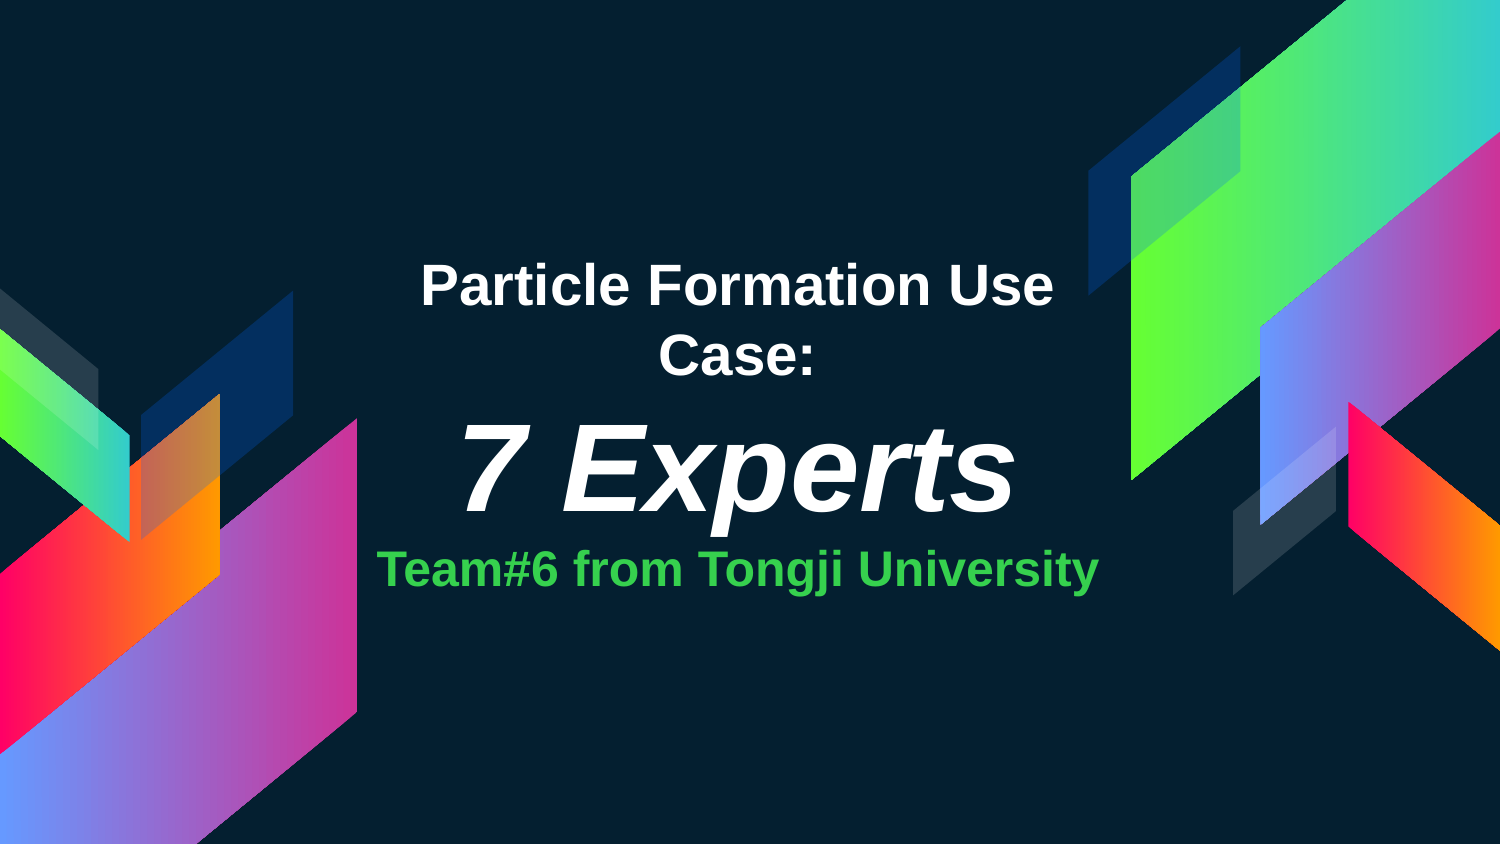

# Particle Formation Use Case: 7 Experts Team#6 from Tongji University